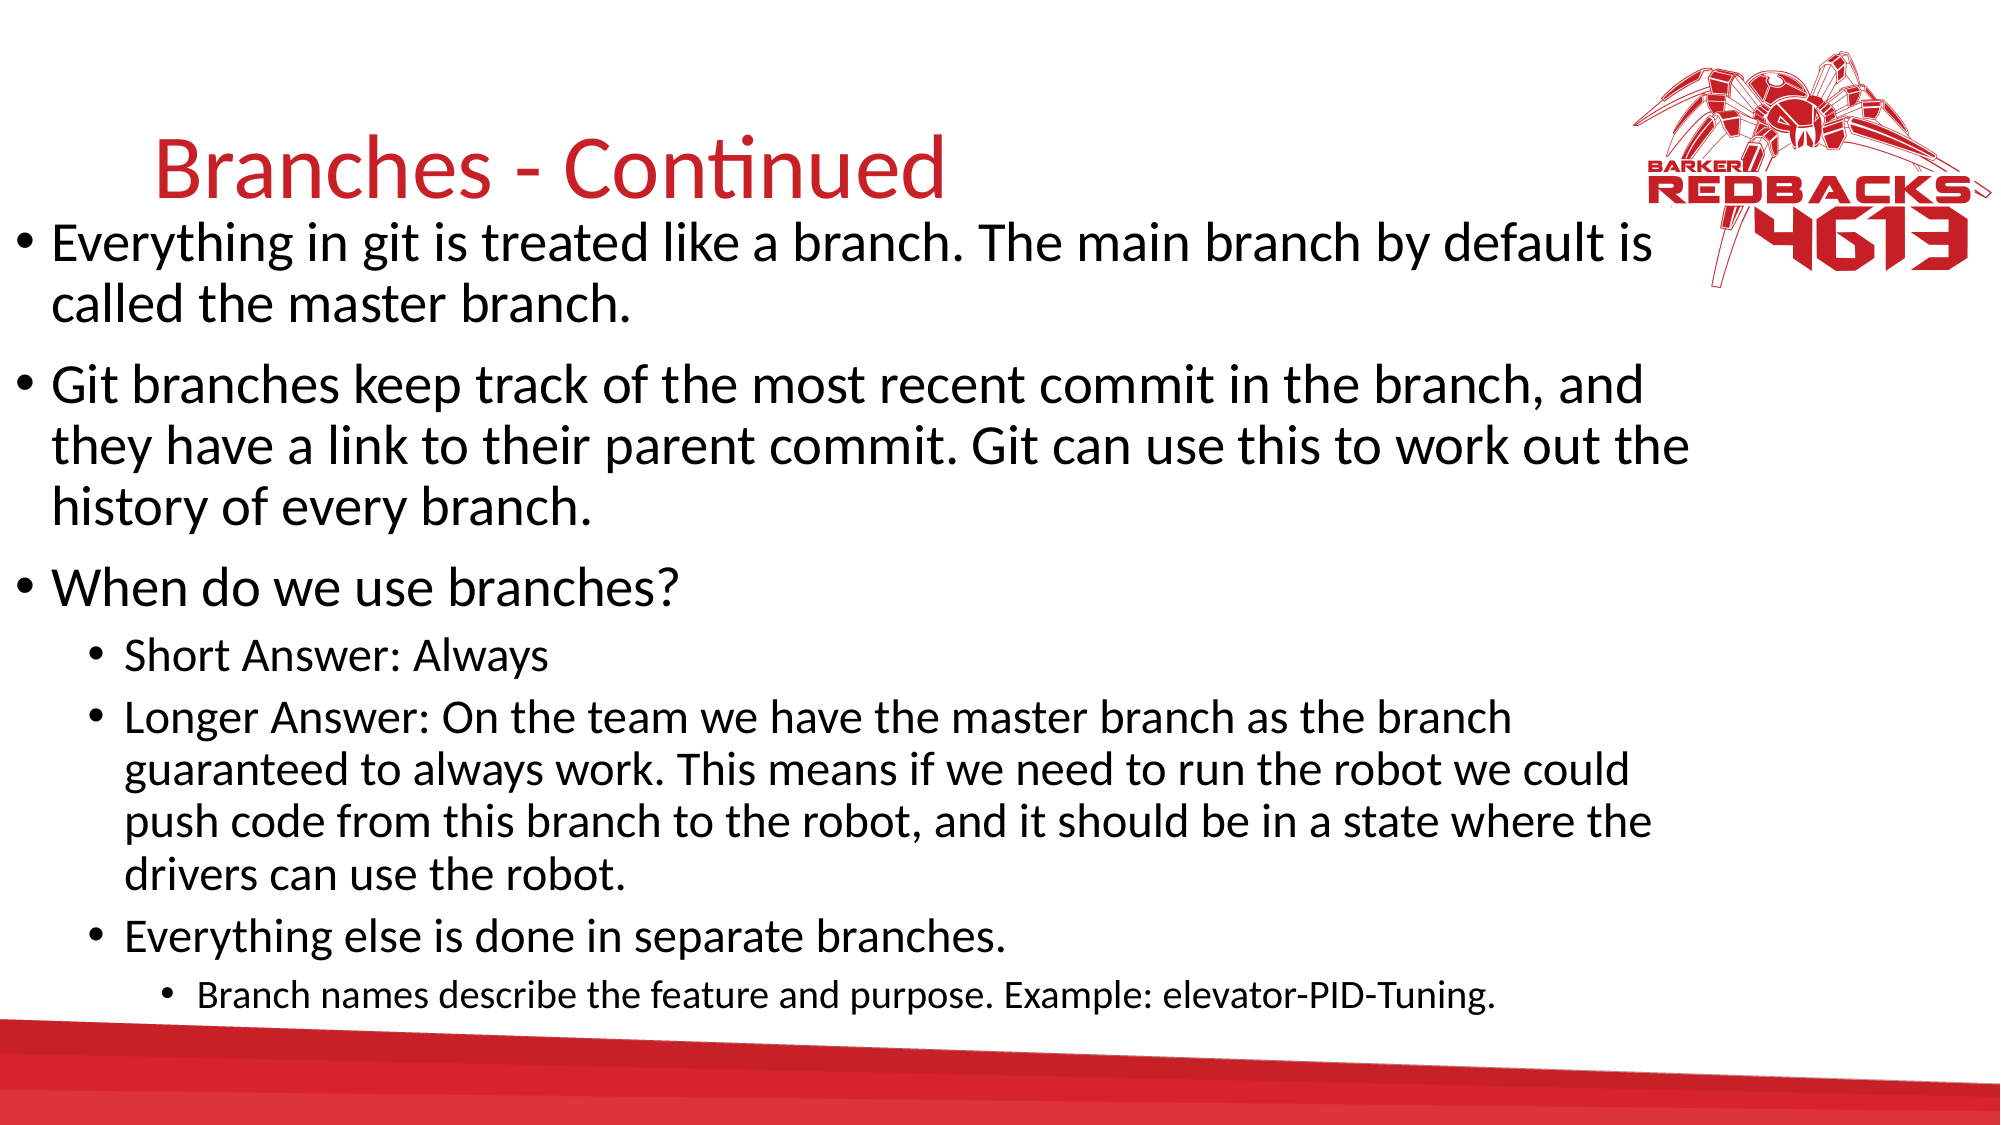

# Branches - Continued
Everything in git is treated like a branch. The main branch by default is called the master branch.
Git branches keep track of the most recent commit in the branch, and they have a link to their parent commit. Git can use this to work out the history of every branch.
When do we use branches?
Short Answer: Always
Longer Answer: On the team we have the master branch as the branch guaranteed to always work. This means if we need to run the robot we could push code from this branch to the robot, and it should be in a state where the drivers can use the robot.
Everything else is done in separate branches.
Branch names describe the feature and purpose. Example: elevator-PID-Tuning.